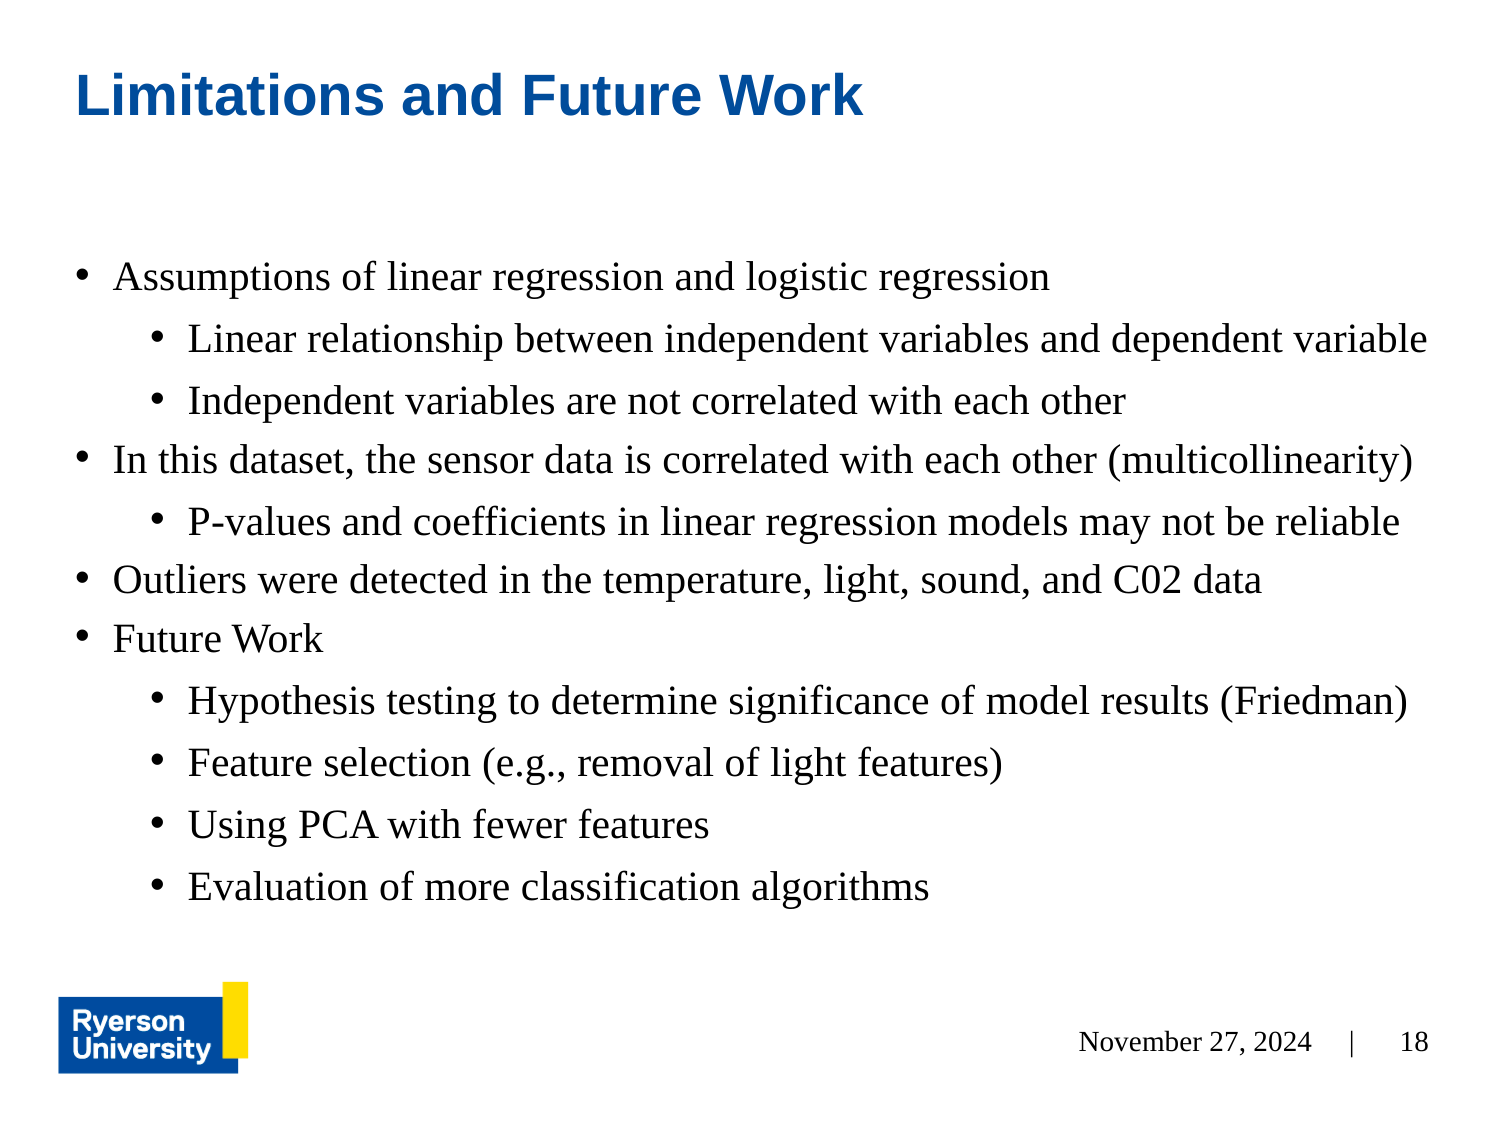

# Limitations and Future Work
Assumptions of linear regression and logistic regression
Linear relationship between independent variables and dependent variable
Independent variables are not correlated with each other
In this dataset, the sensor data is correlated with each other (multicollinearity)
P-values and coefficients in linear regression models may not be reliable
Outliers were detected in the temperature, light, sound, and C02 data
Future Work
Hypothesis testing to determine significance of model results (Friedman)
Feature selection (e.g., removal of light features)
Using PCA with fewer features
Evaluation of more classification algorithms

November 27, 2024     |
18